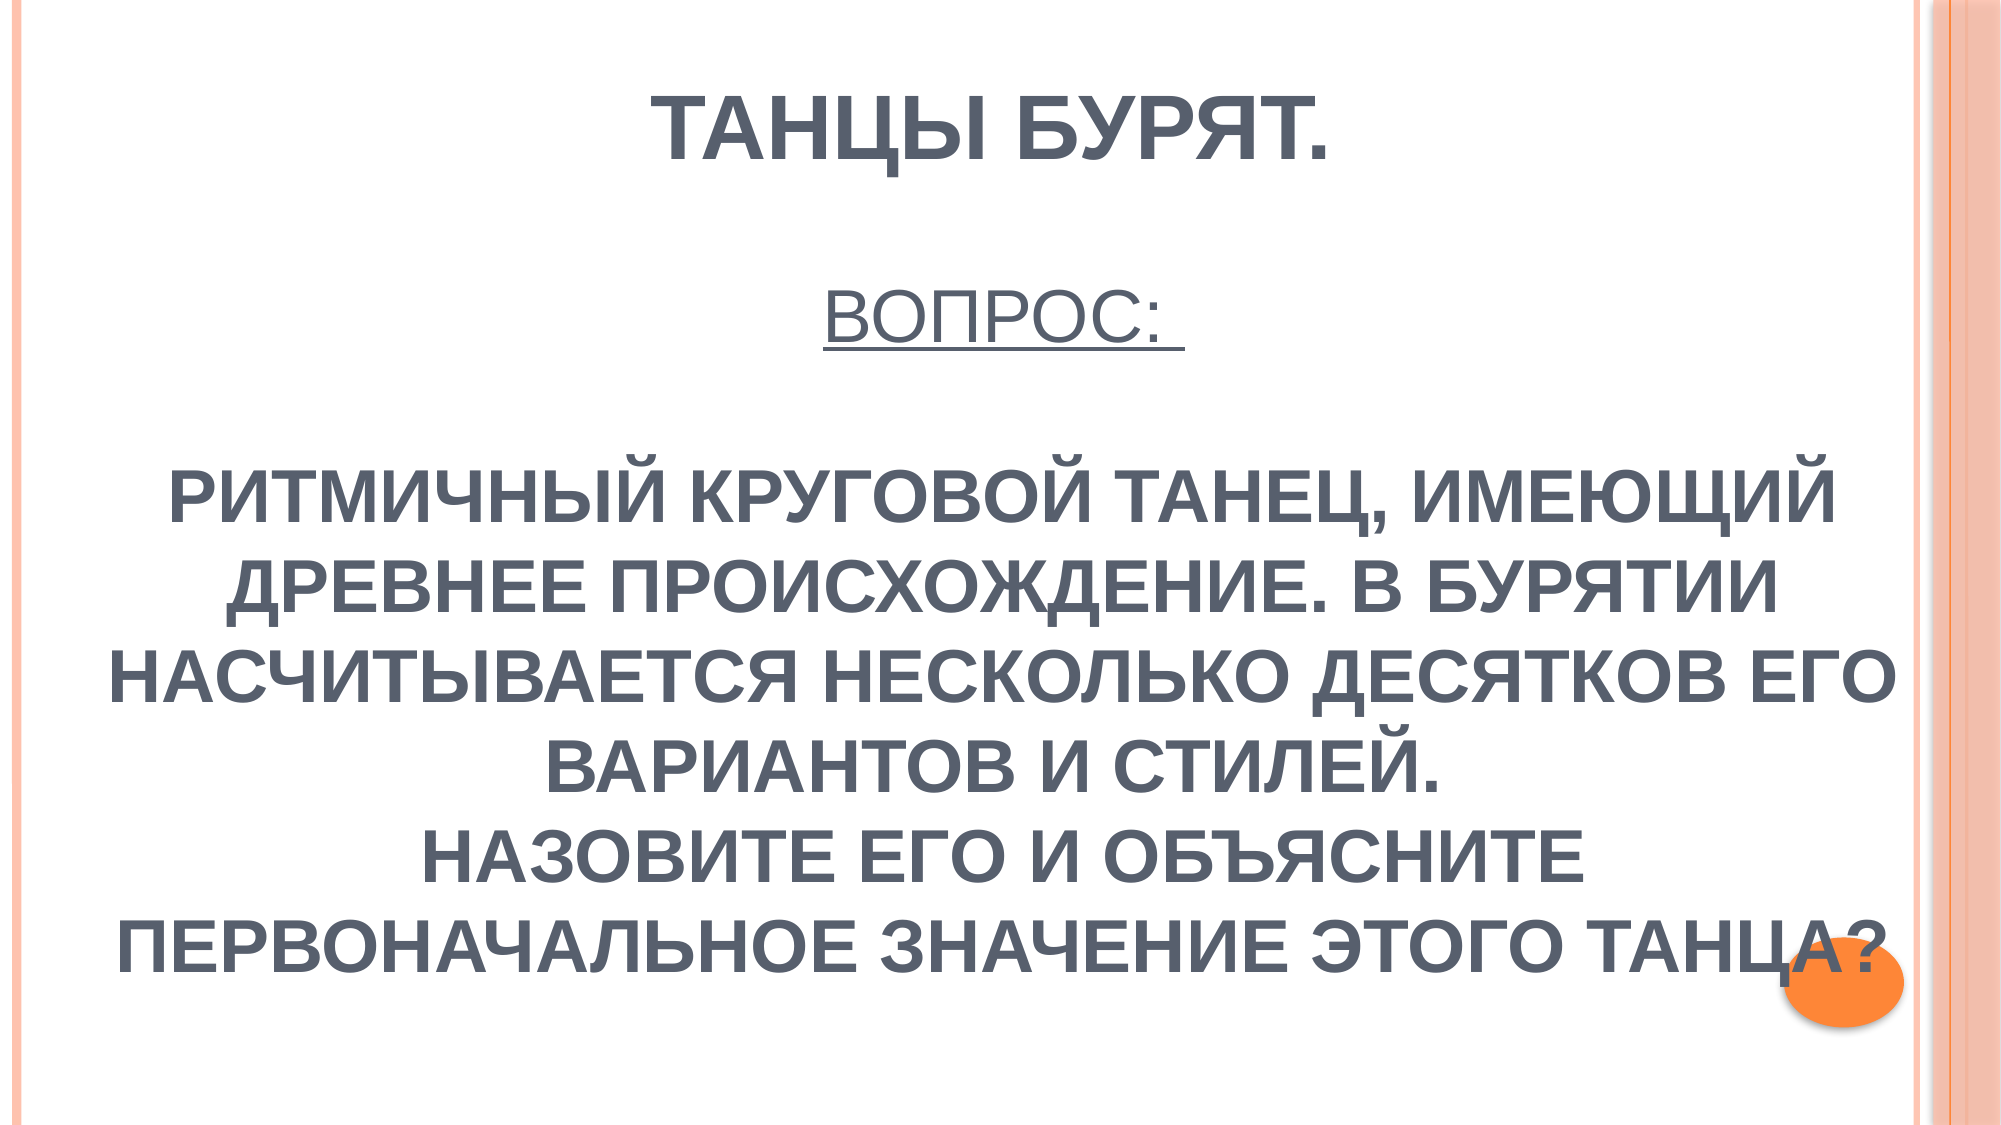

# Танцы бурят. Вопрос: Ритмичный круговой танец, имеющий древнее происхождение. В Бурятии насчитывается несколько десятков его вариантов и стилей. Назовите его и объясните первоначальное значение этого танца?